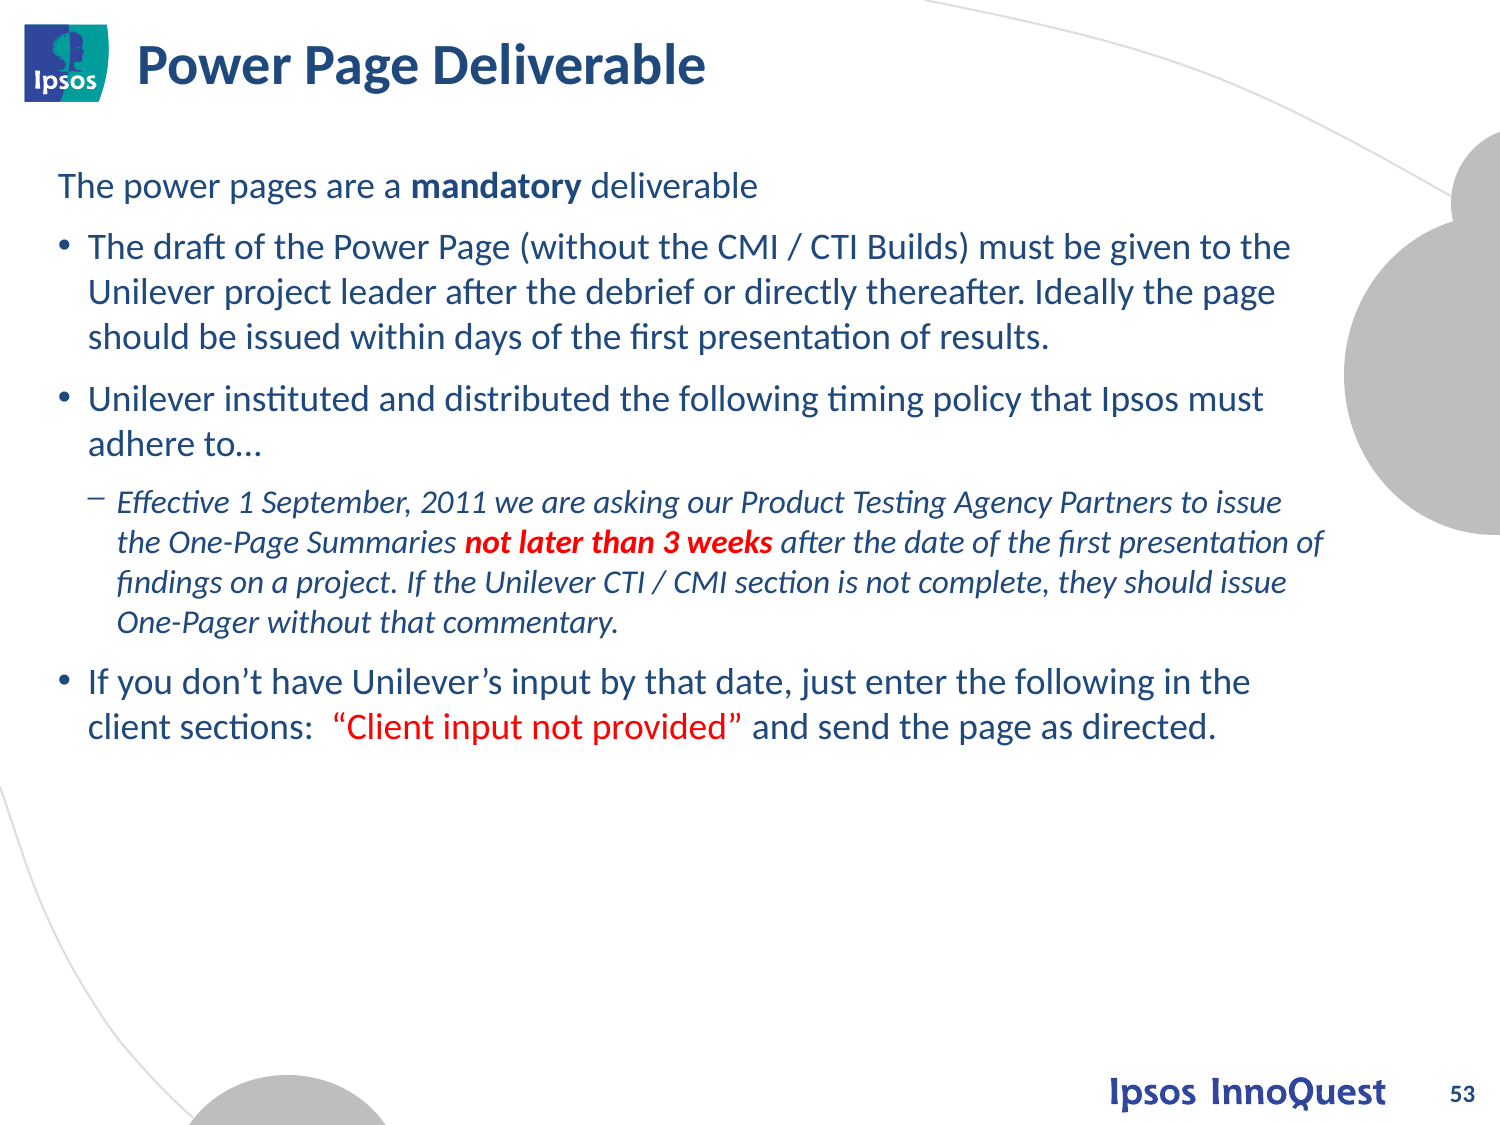

# Power Page Deliverable
The power pages are a mandatory deliverable
The draft of the Power Page (without the CMI / CTI Builds) must be given to the Unilever project leader after the debrief or directly thereafter. Ideally the page should be issued within days of the first presentation of results.
Unilever instituted and distributed the following timing policy that Ipsos must adhere to…
Effective 1 September, 2011 we are asking our Product Testing Agency Partners to issue the One-Page Summaries not later than 3 weeks after the date of the first presentation of findings on a project. If the Unilever CTI / CMI section is not complete, they should issue One-Pager without that commentary.
If you don’t have Unilever’s input by that date, just enter the following in the client sections:  “Client input not provided” and send the page as directed.

53